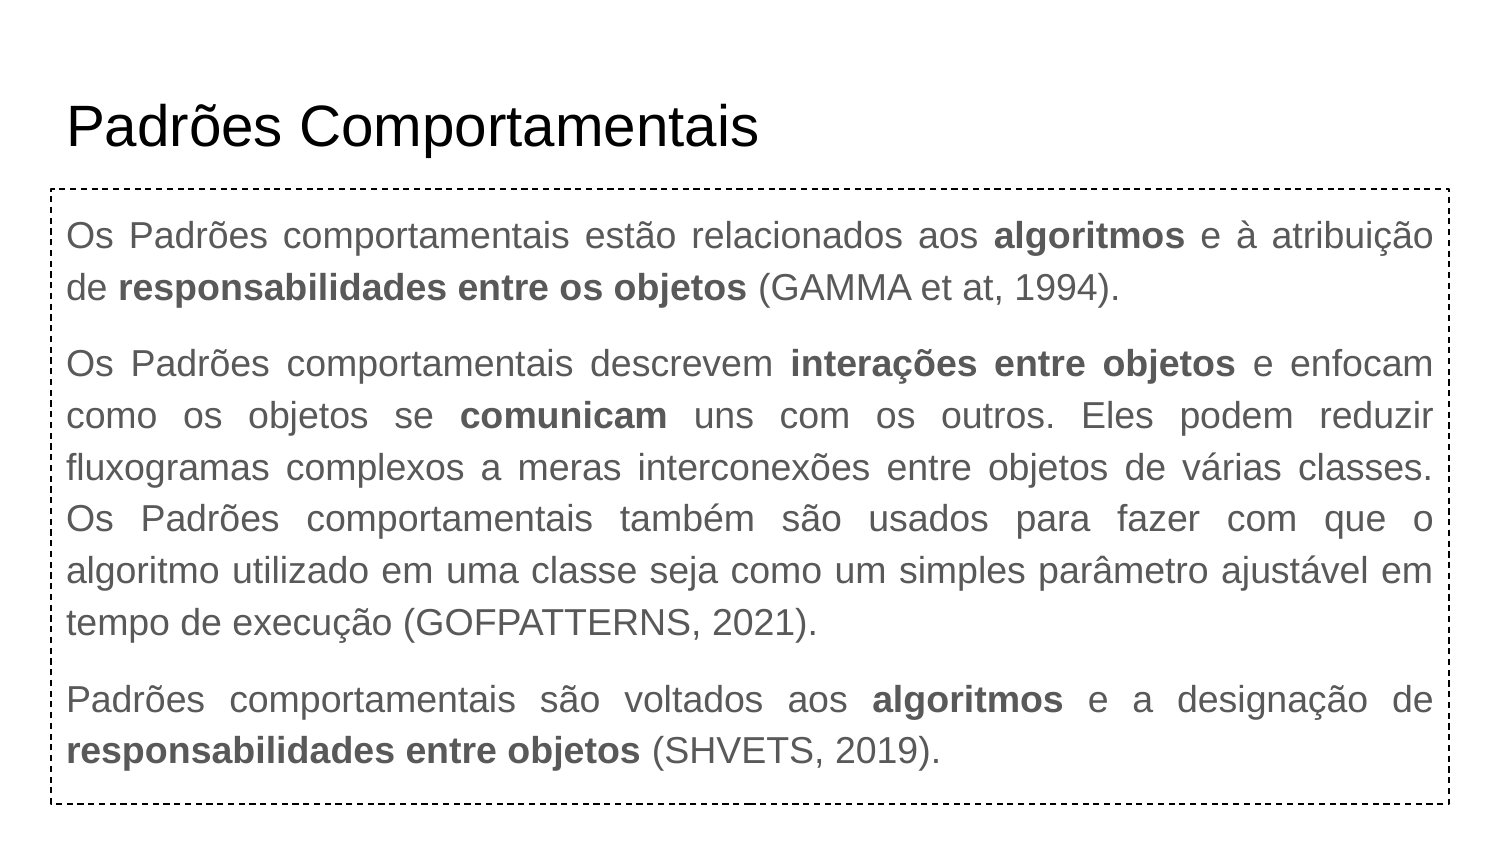

# Padrões Comportamentais
Os Padrões comportamentais estão relacionados aos algoritmos e à atribuição de responsabilidades entre os objetos (GAMMA et at, 1994).
Os Padrões comportamentais descrevem interações entre objetos e enfocam como os objetos se comunicam uns com os outros. Eles podem reduzir fluxogramas complexos a meras interconexões entre objetos de várias classes. Os Padrões comportamentais também são usados ​​para fazer com que o algoritmo utilizado em uma classe seja como um simples parâmetro ajustável em tempo de execução (GOFPATTERNS, 2021).
Padrões comportamentais são voltados aos algoritmos e a designação de responsabilidades entre objetos (SHVETS, 2019).